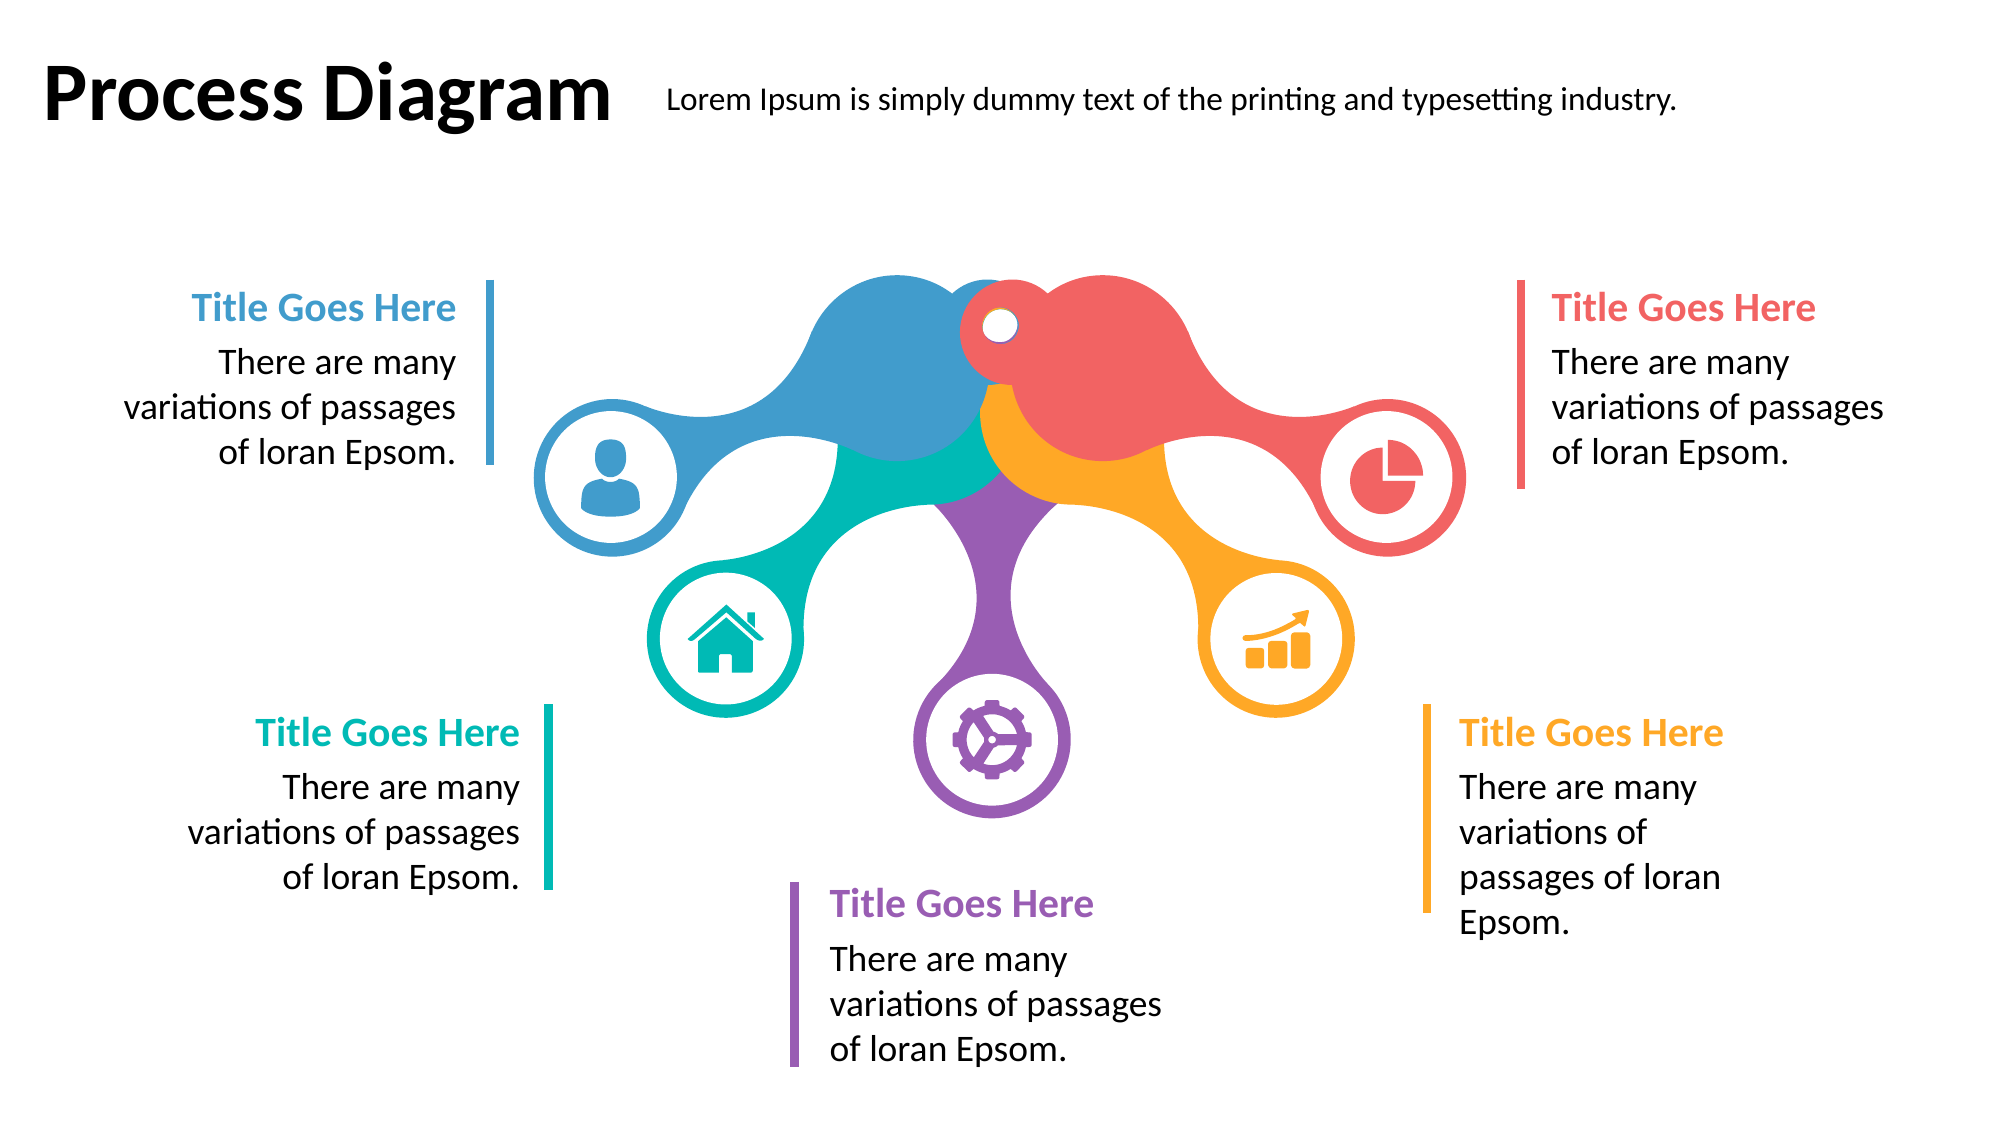

Process Diagram
Lorem Ipsum is simply dummy text of the printing and typesetting industry.

Title Goes Here
There are many variations of passages of loran Epsom.
Title Goes Here
There are many variations of passages of loran Epsom.

Title Goes Here
There are many variations of passages of loran Epsom.
Title Goes Here
There are many variations of passages of loran Epsom.
Title Goes Here
There are many variations of passages of loran Epsom.